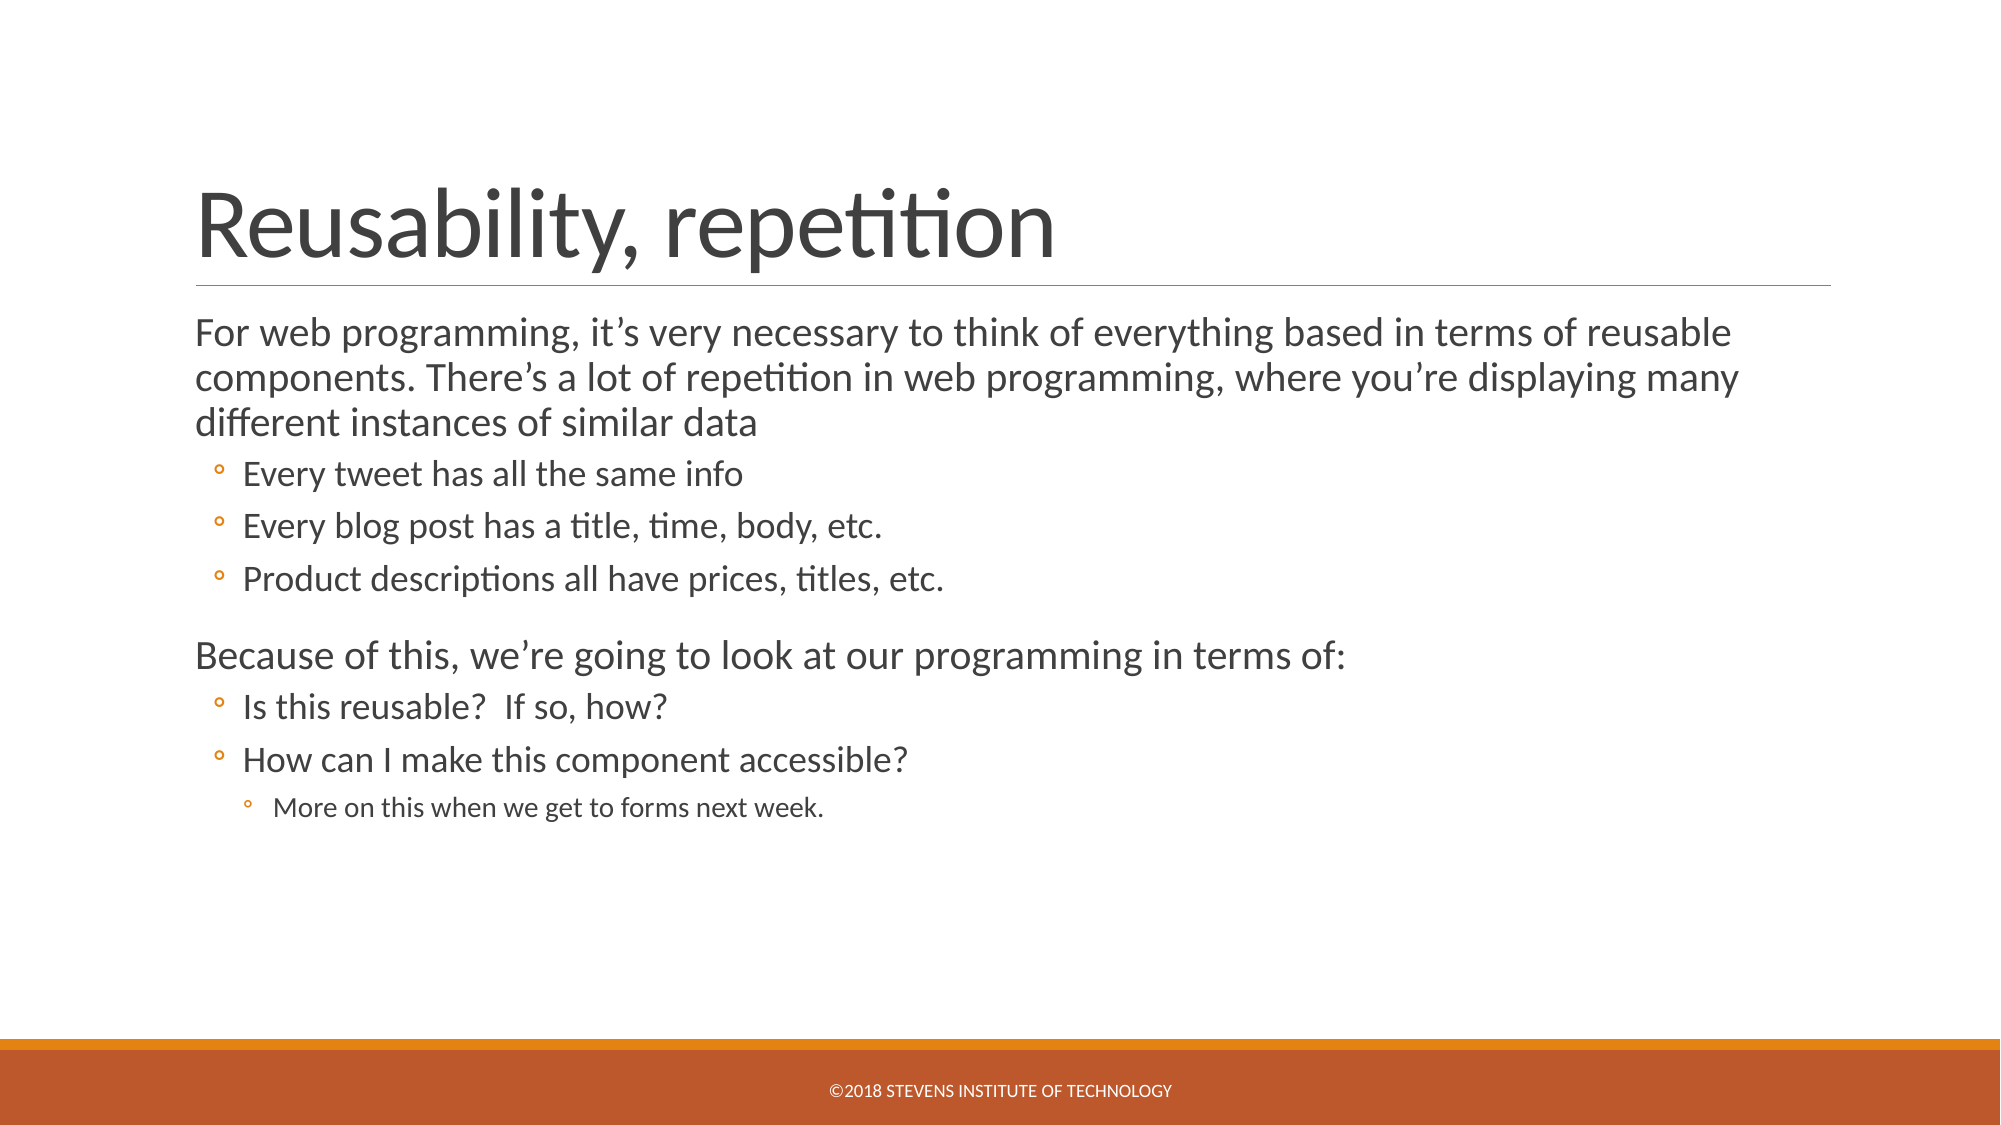

# Reusability, repetition
For web programming, it’s very necessary to think of everything based in terms of reusable components. There’s a lot of repetition in web programming, where you’re displaying many different instances of similar data
Every tweet has all the same info
Every blog post has a title, time, body, etc.
Product descriptions all have prices, titles, etc.
Because of this, we’re going to look at our programming in terms of:
Is this reusable?  If so, how?
How can I make this component accessible?
More on this when we get to forms next week.
©2018 STEVENS INSTITUTE OF TECHNOLOGY